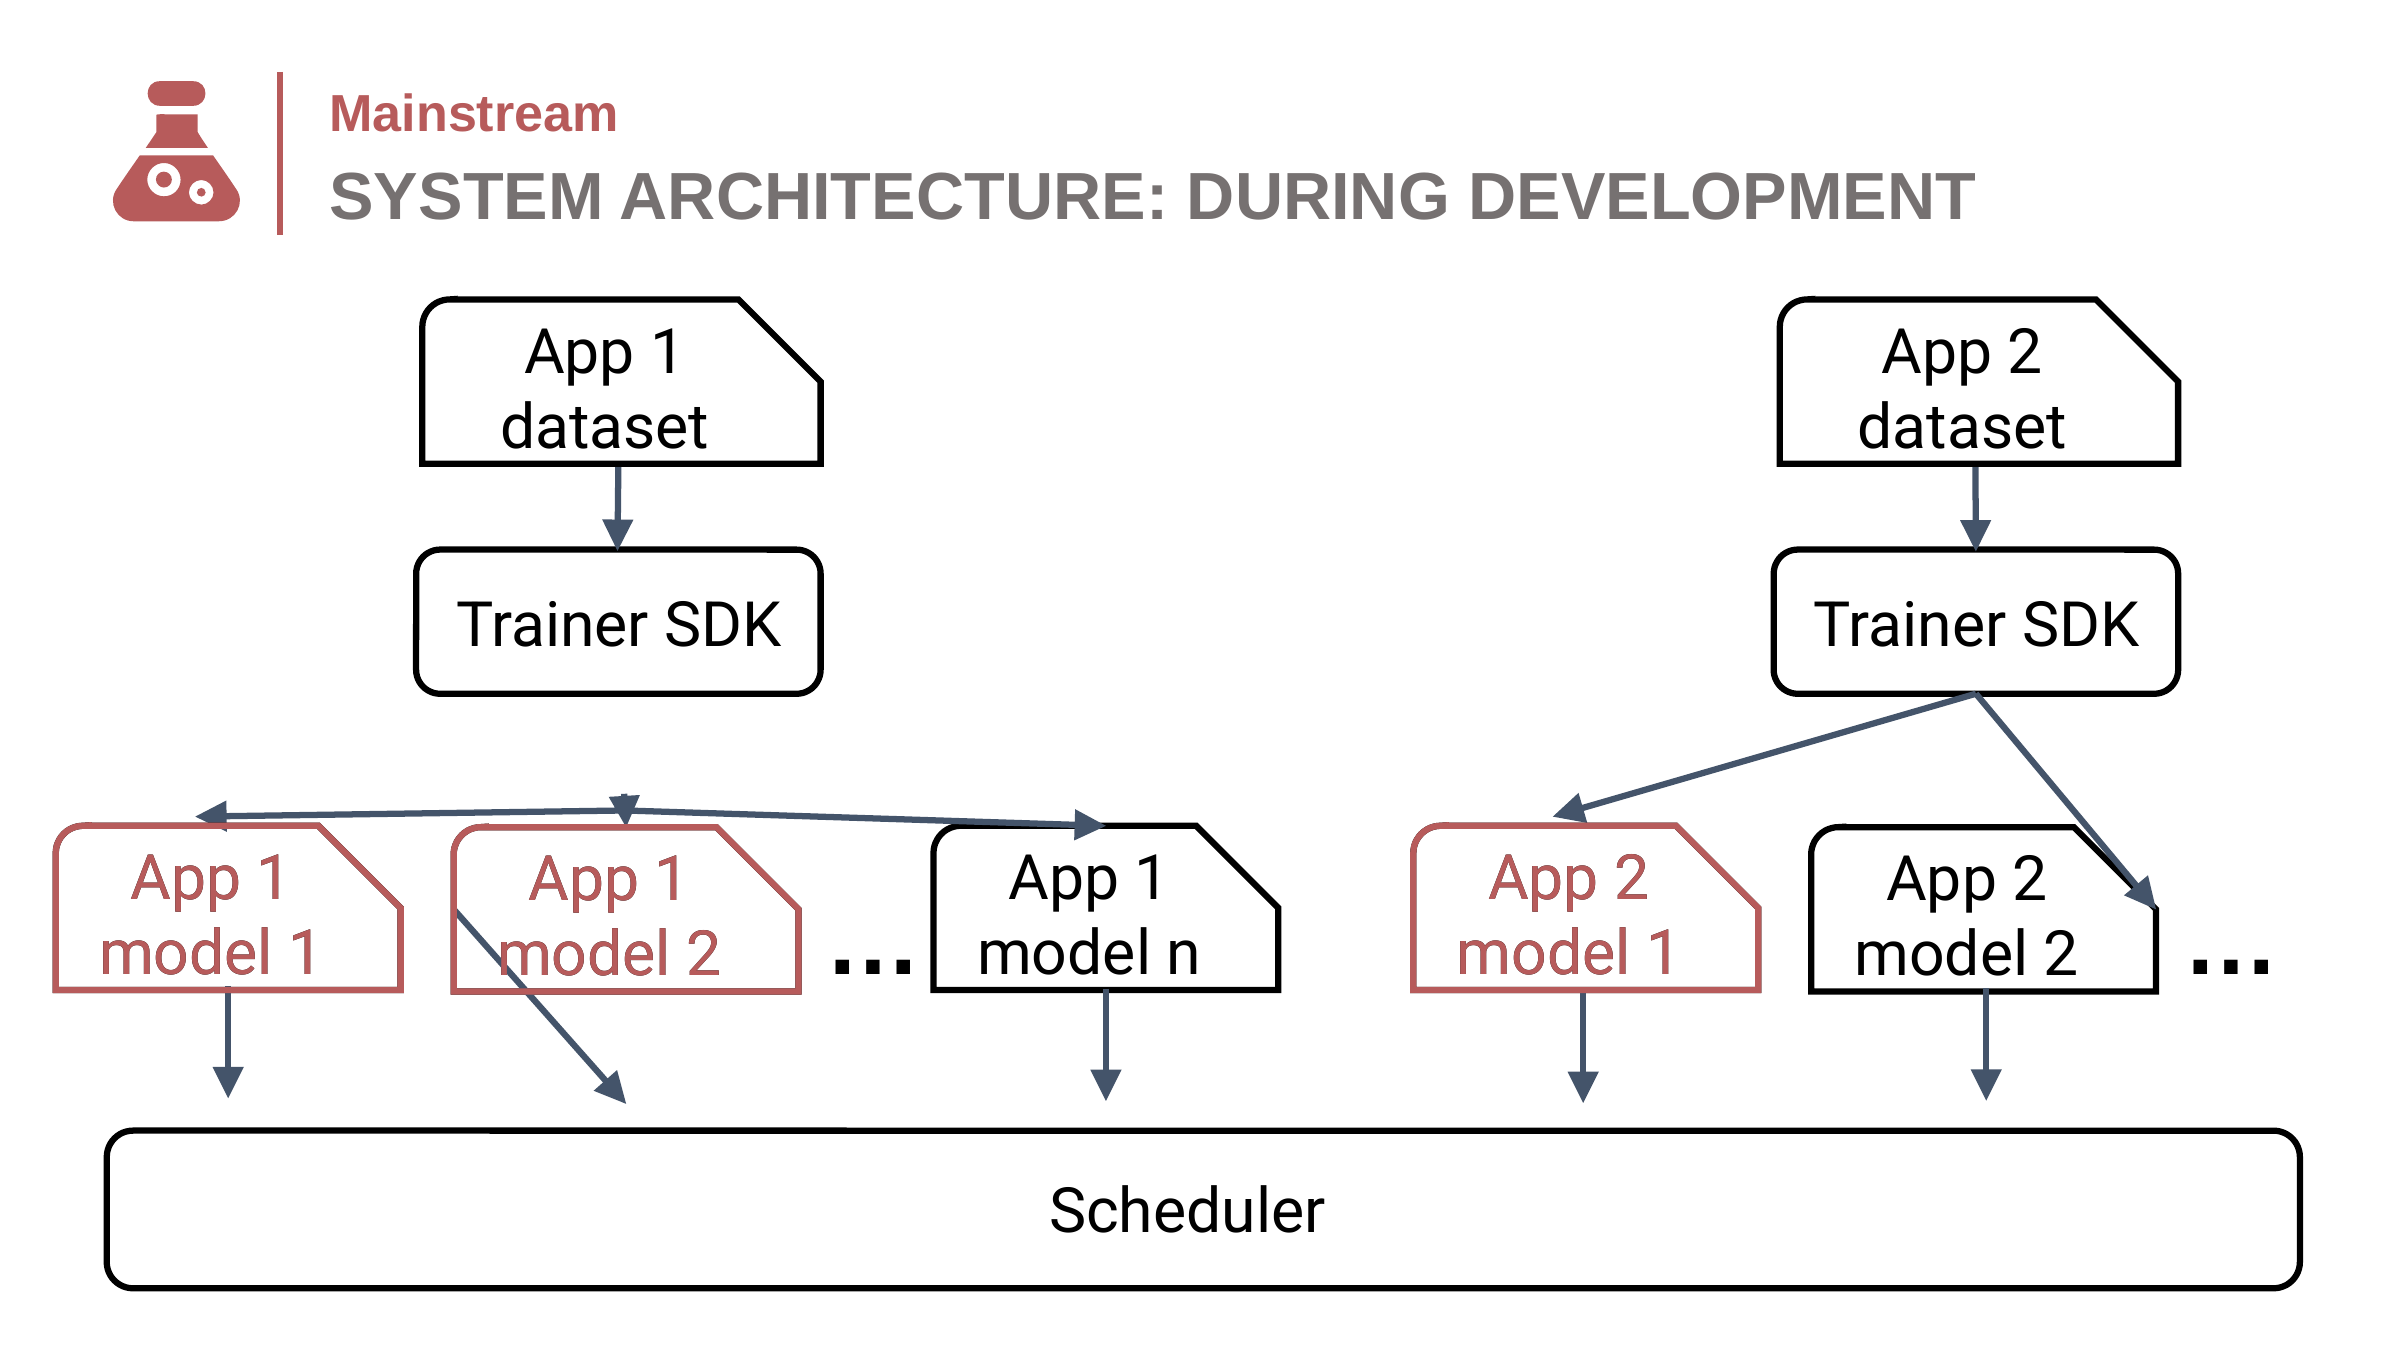

# Mainstream
SYSTEM ARCHITECTURE: DURING DEVELOPMENT
App 1 dataset

Trainer SDK
App 1 model 1
App 1 model n
App 1 model 2
…
App 2 dataset

Trainer SDK
App 2 model 1
App 2 model 2
…
App 1 model 1
App 2 model 1
App 1 model 2

Scheduler